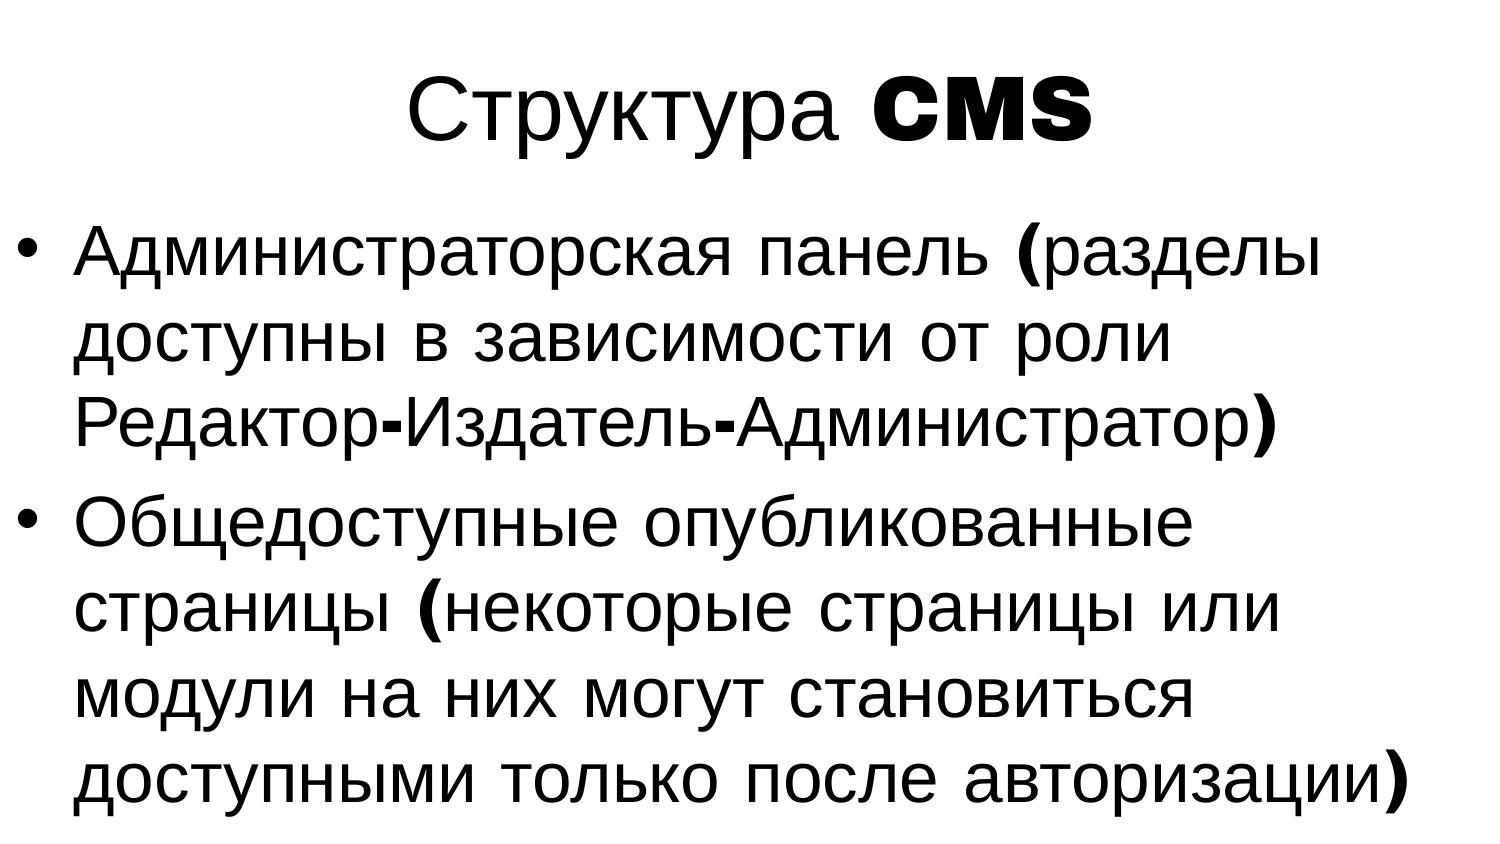

# Структура CMS
Администраторская панель (разделы доступны в зависимости от роли Редактор-Издатель-Администратор)
Общедоступные опубликованные страницы (некоторые страницы или модули на них могут становиться доступными только после авторизации)